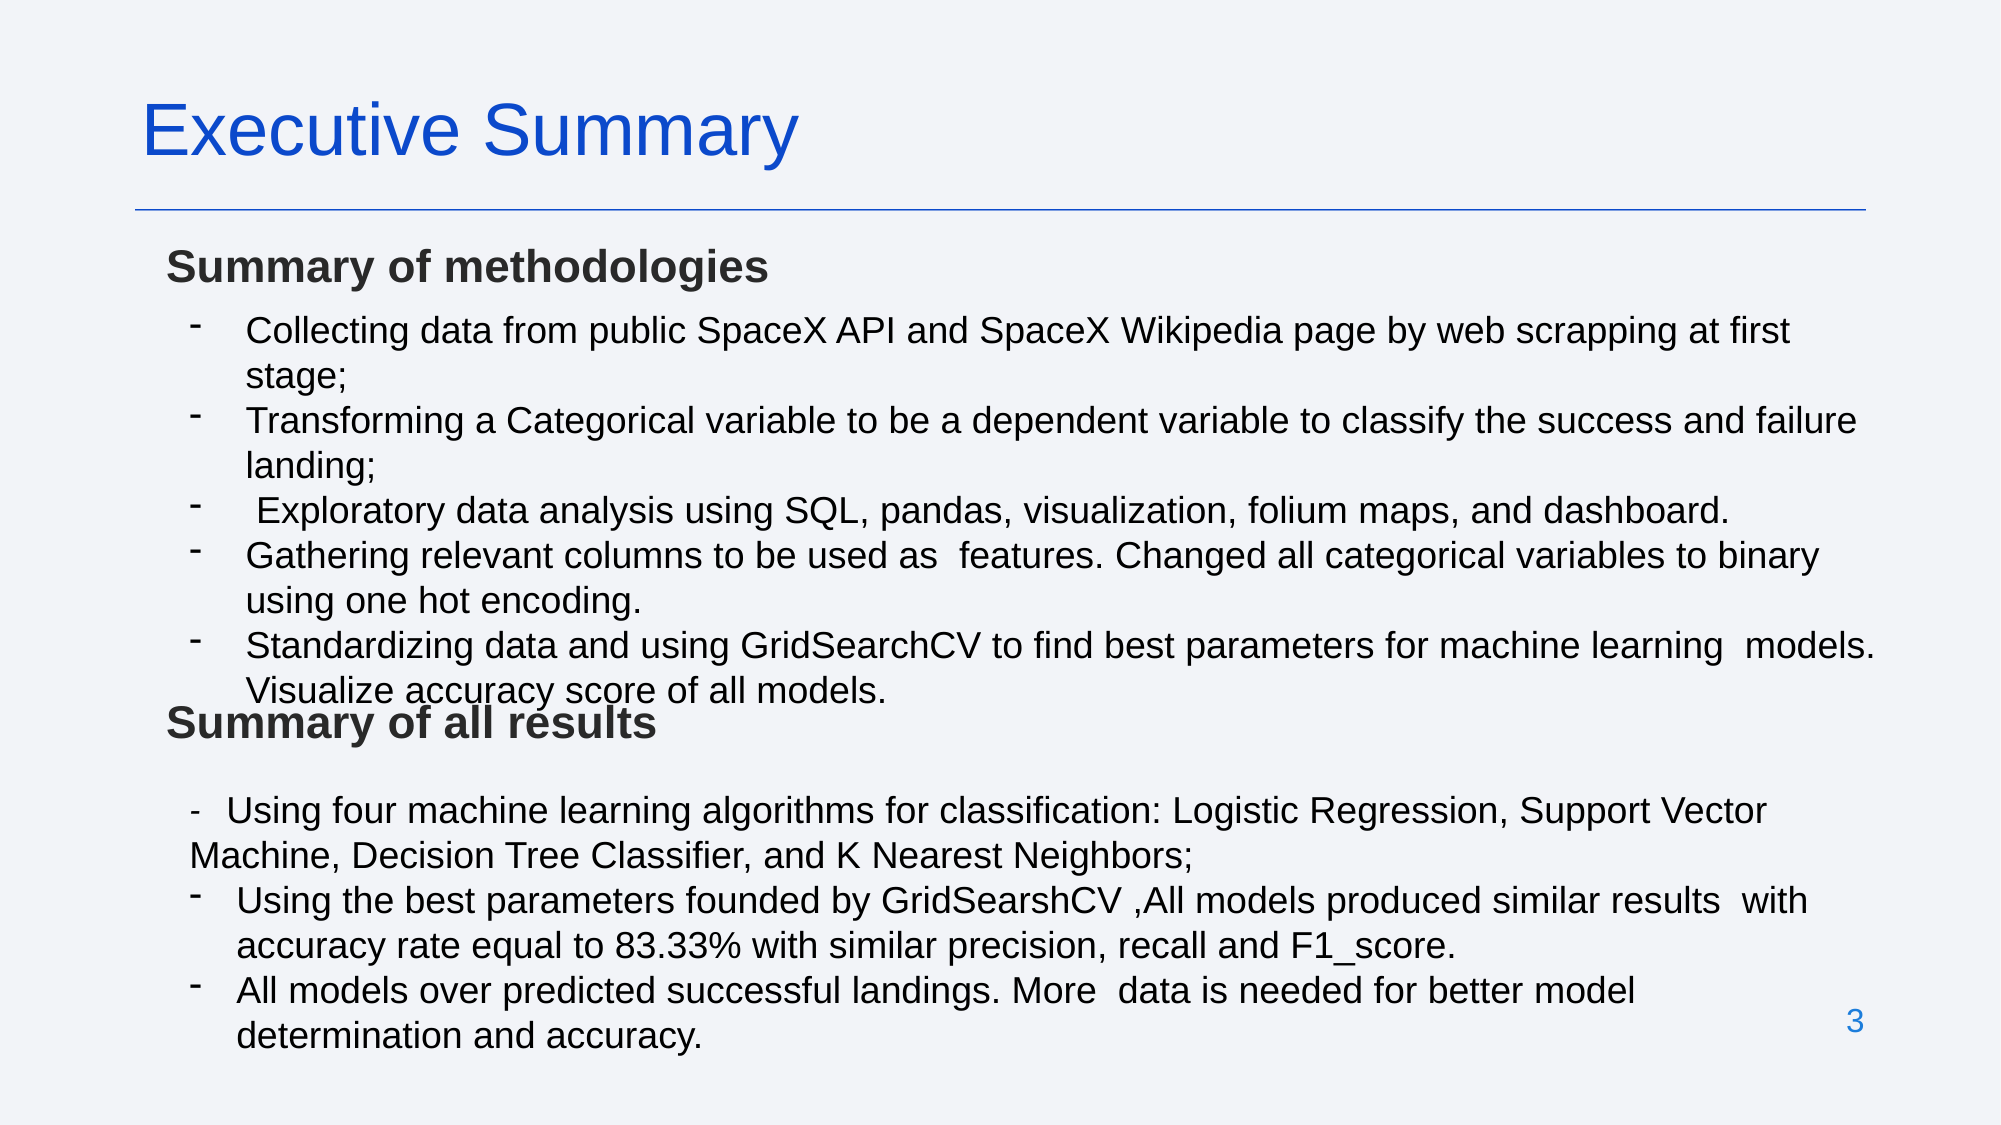

Executive Summary
Summary of methodologies
Collecting data from public SpaceX API and SpaceX Wikipedia page by web scrapping at first stage;
Transforming a Categorical variable to be a dependent variable to classify the success and failure landing;
 Exploratory data analysis using SQL, pandas, visualization, folium maps, and dashboard.
Gathering relevant columns to be used as  features. Changed all categorical variables to binary using one hot encoding.
Standardizing data and using GridSearchCV to find best parameters for machine learning  models. Visualize accuracy score of all models.

Summary of all results
-   Using four machine learning algorithms for classification: Logistic Regression, Support Vector  Machine, Decision Tree Classifier, and K Nearest Neighbors;
Using the best parameters founded by GridSearshCV ,All models produced similar results  with accuracy rate equal to 83.33% with similar precision, recall and F1_score.
All models over predicted successful landings. More  data is needed for better model determination and accuracy.
3